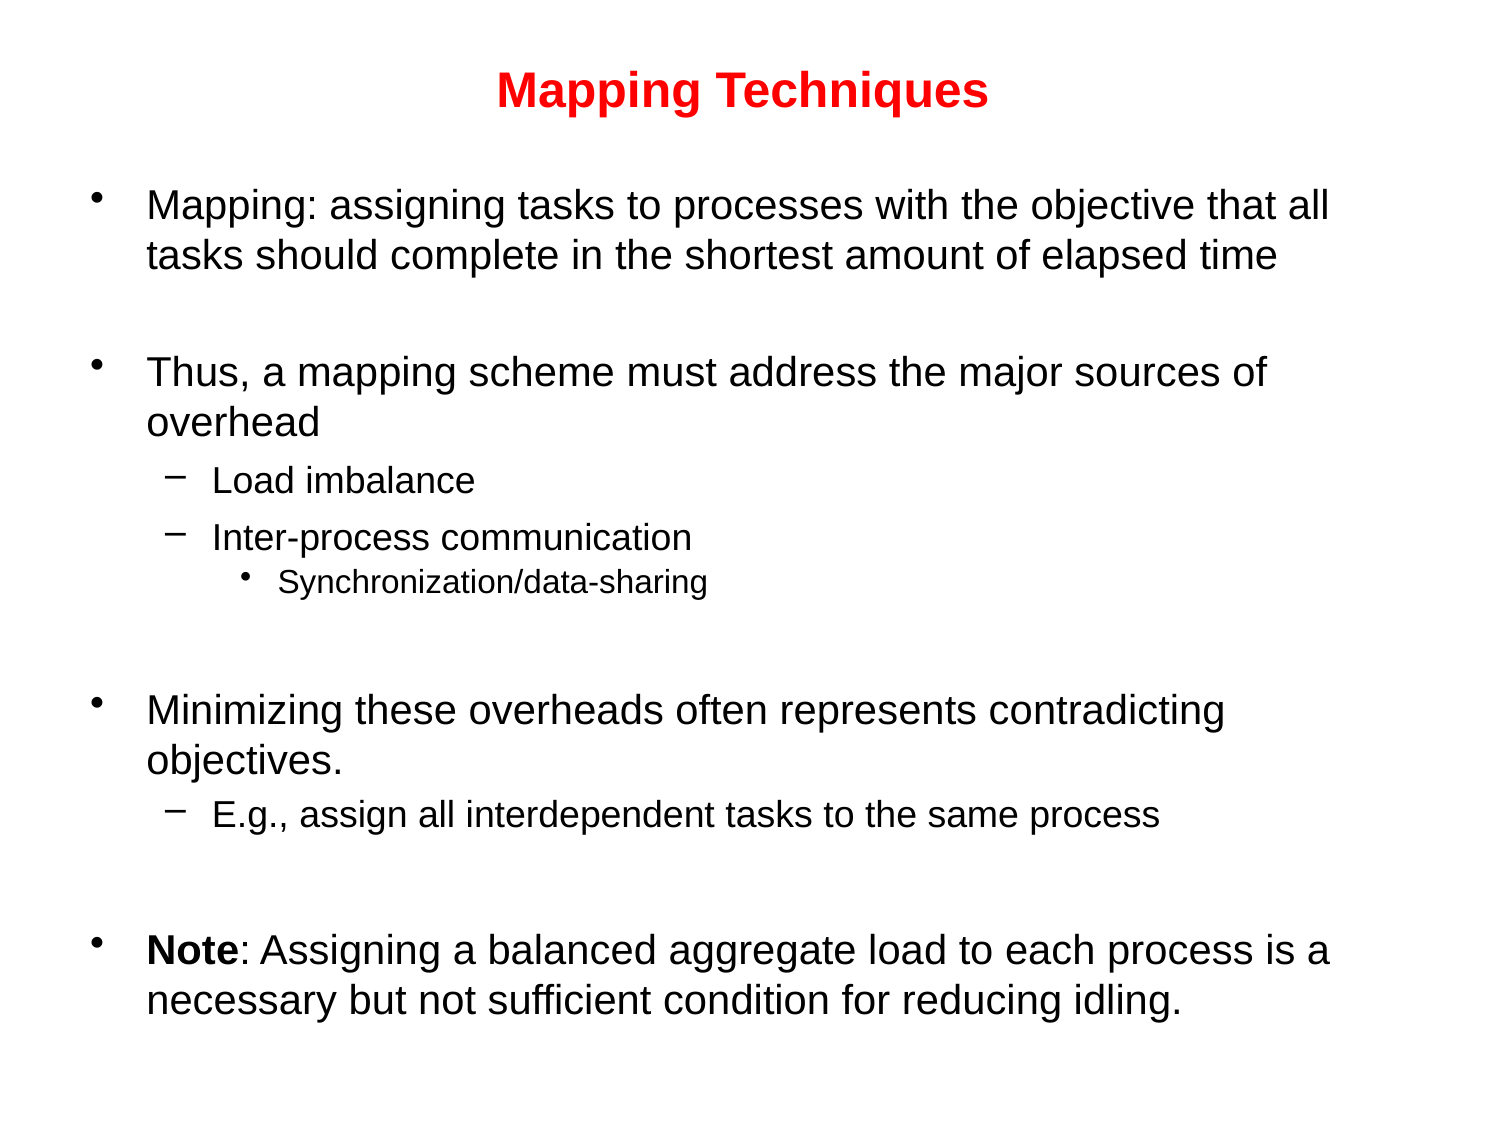

# Mapping Techniques
Mapping: assigning tasks to processes with the objective that all tasks should complete in the shortest amount of elapsed time

Thus, a mapping scheme must address the major sources of overhead
Load imbalance
Inter-process communication
Synchronization/data-sharing

Minimizing these overheads often represents contradicting objectives.
E.g., assign all interdependent tasks to the same process

Note: Assigning a balanced aggregate load to each process is a necessary but not sufficient condition for reducing idling.